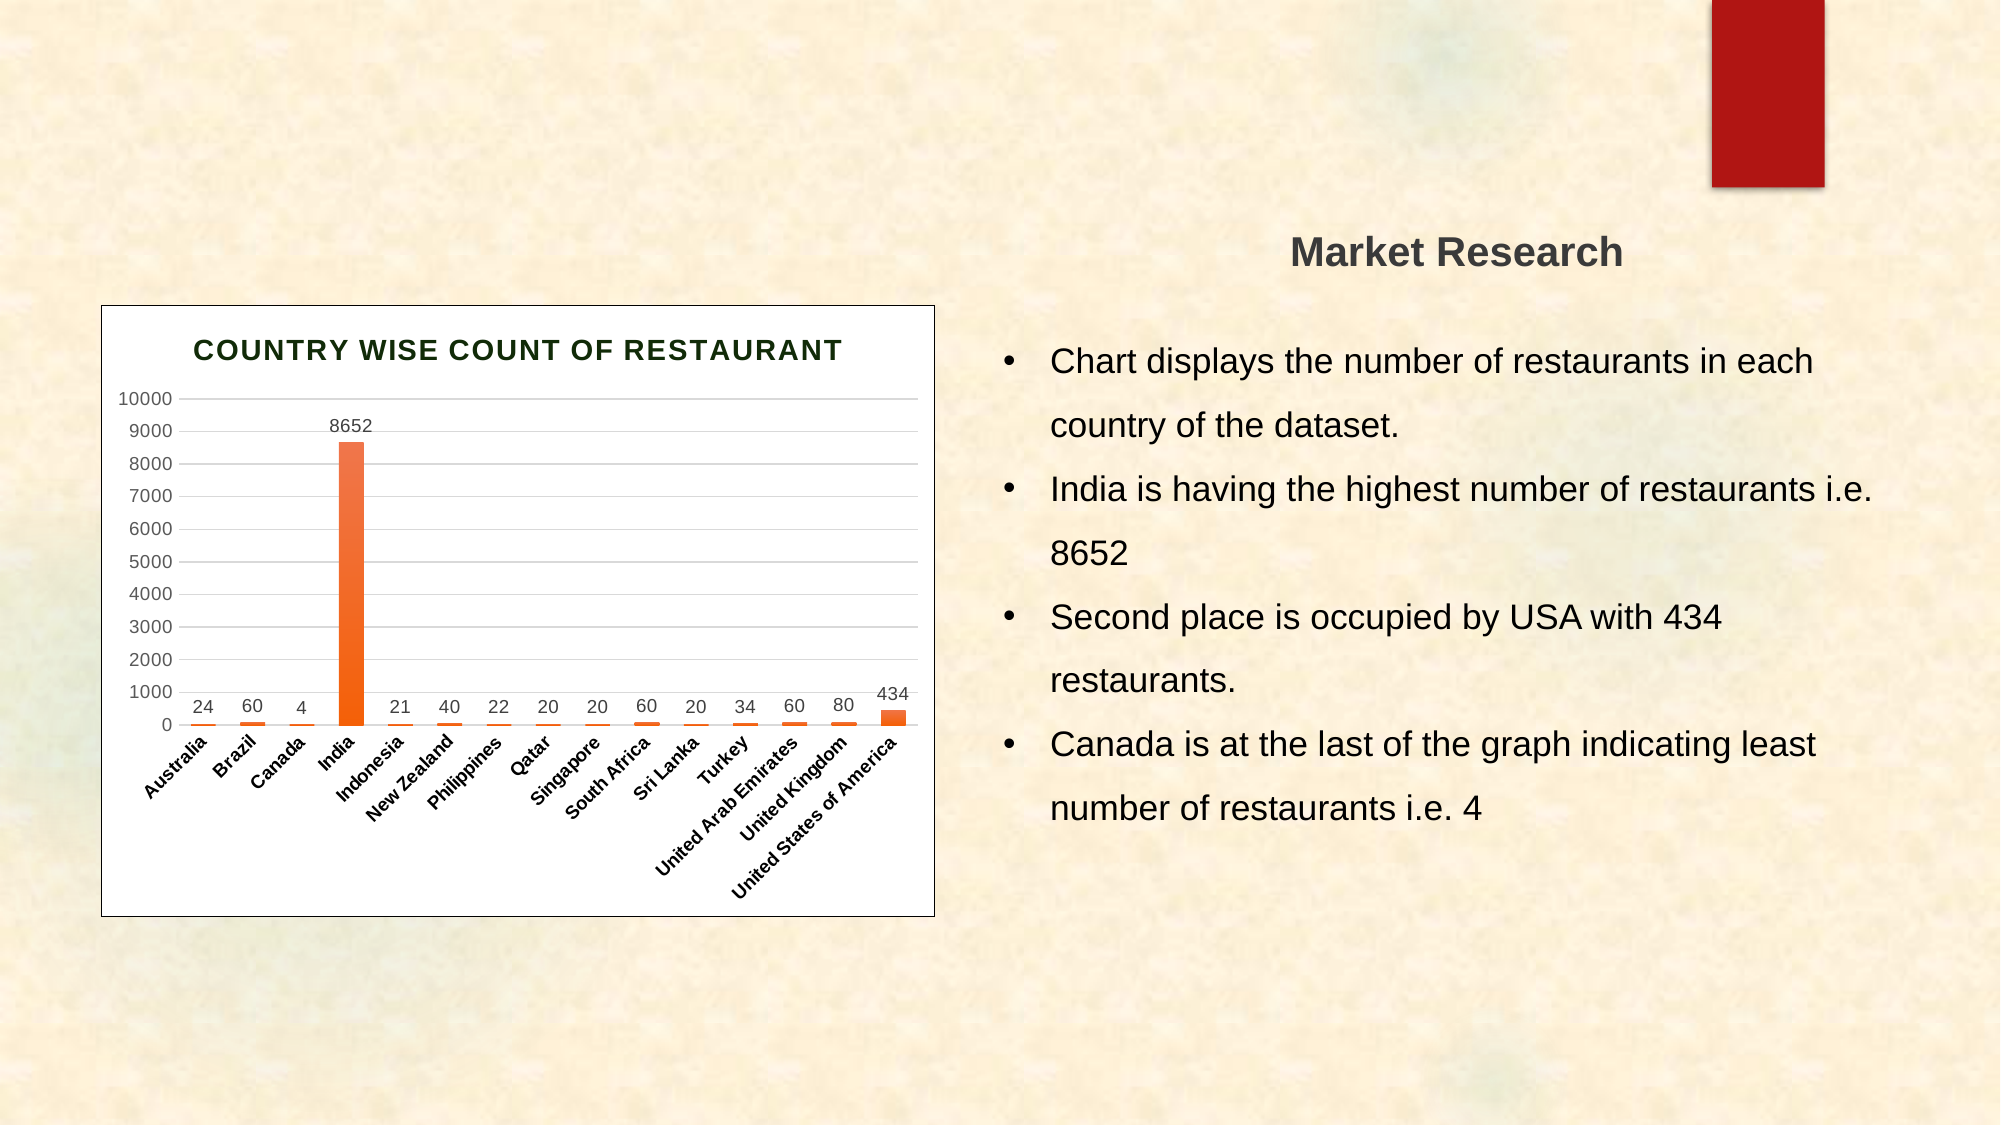

Market Research

Chart displays the number of restaurants in each country of the dataset.
India is having the highest number of restaurants i.e. 8652
Second place is occupied by USA with 434 restaurants.
Canada is at the last of the graph indicating least number of restaurants i.e. 4

### Chart: COUNTRY WISE COUNT OF RESTAURANT

| Category | Total |
|---|---|
| Australia | 24.0 |
| Brazil | 60.0 |
| Canada | 4.0 |
| India | 8652.0 |
| Indonesia | 21.0 |
| New Zealand | 40.0 |
| Philippines | 22.0 |
| Qatar | 20.0 |
| Singapore | 20.0 |
| South Africa | 60.0 |
| Sri Lanka | 20.0 |
| Turkey | 34.0 |
| United Arab Emirates | 60.0 |
| United Kingdom | 80.0 |
| United States of America | 434.0 |